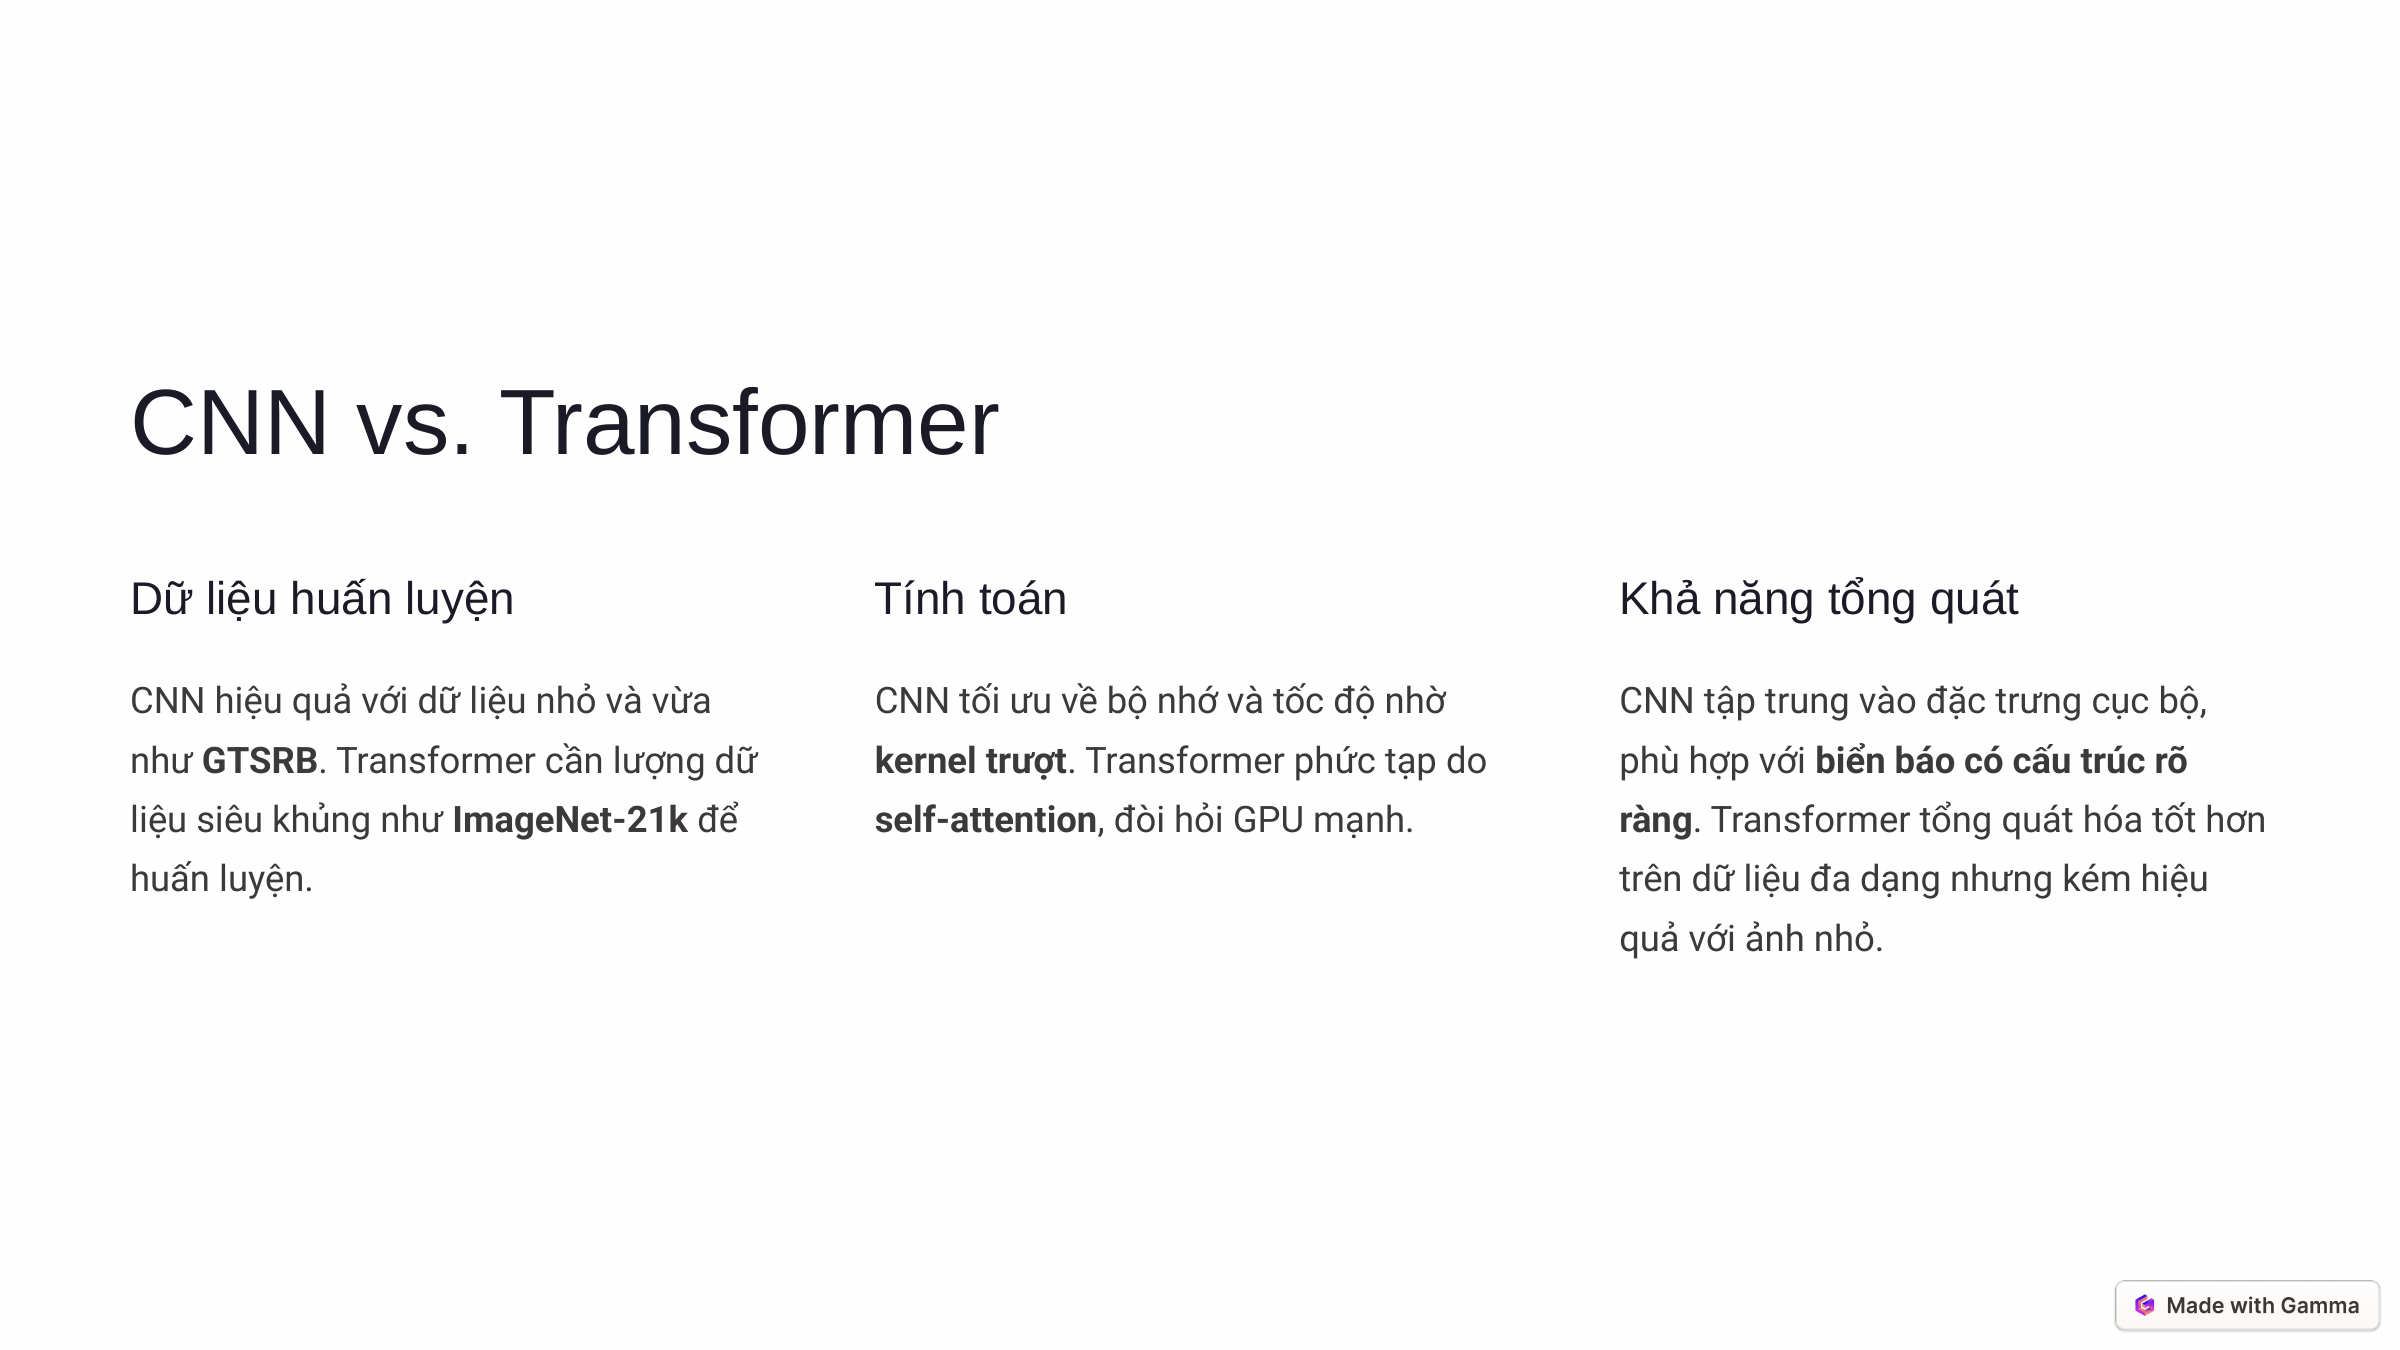

CNN vs. Transformer
Dữ liệu huấn luyện
Tính toán
Khả năng tổng quát
CNN hiệu quả với dữ liệu nhỏ và vừa như GTSRB. Transformer cần lượng dữ liệu siêu khủng như ImageNet-21k để huấn luyện.
CNN tối ưu về bộ nhớ và tốc độ nhờ kernel trượt. Transformer phức tạp do self-attention, đòi hỏi GPU mạnh.
CNN tập trung vào đặc trưng cục bộ, phù hợp với biển báo có cấu trúc rõ ràng. Transformer tổng quát hóa tốt hơn trên dữ liệu đa dạng nhưng kém hiệu quả với ảnh nhỏ.